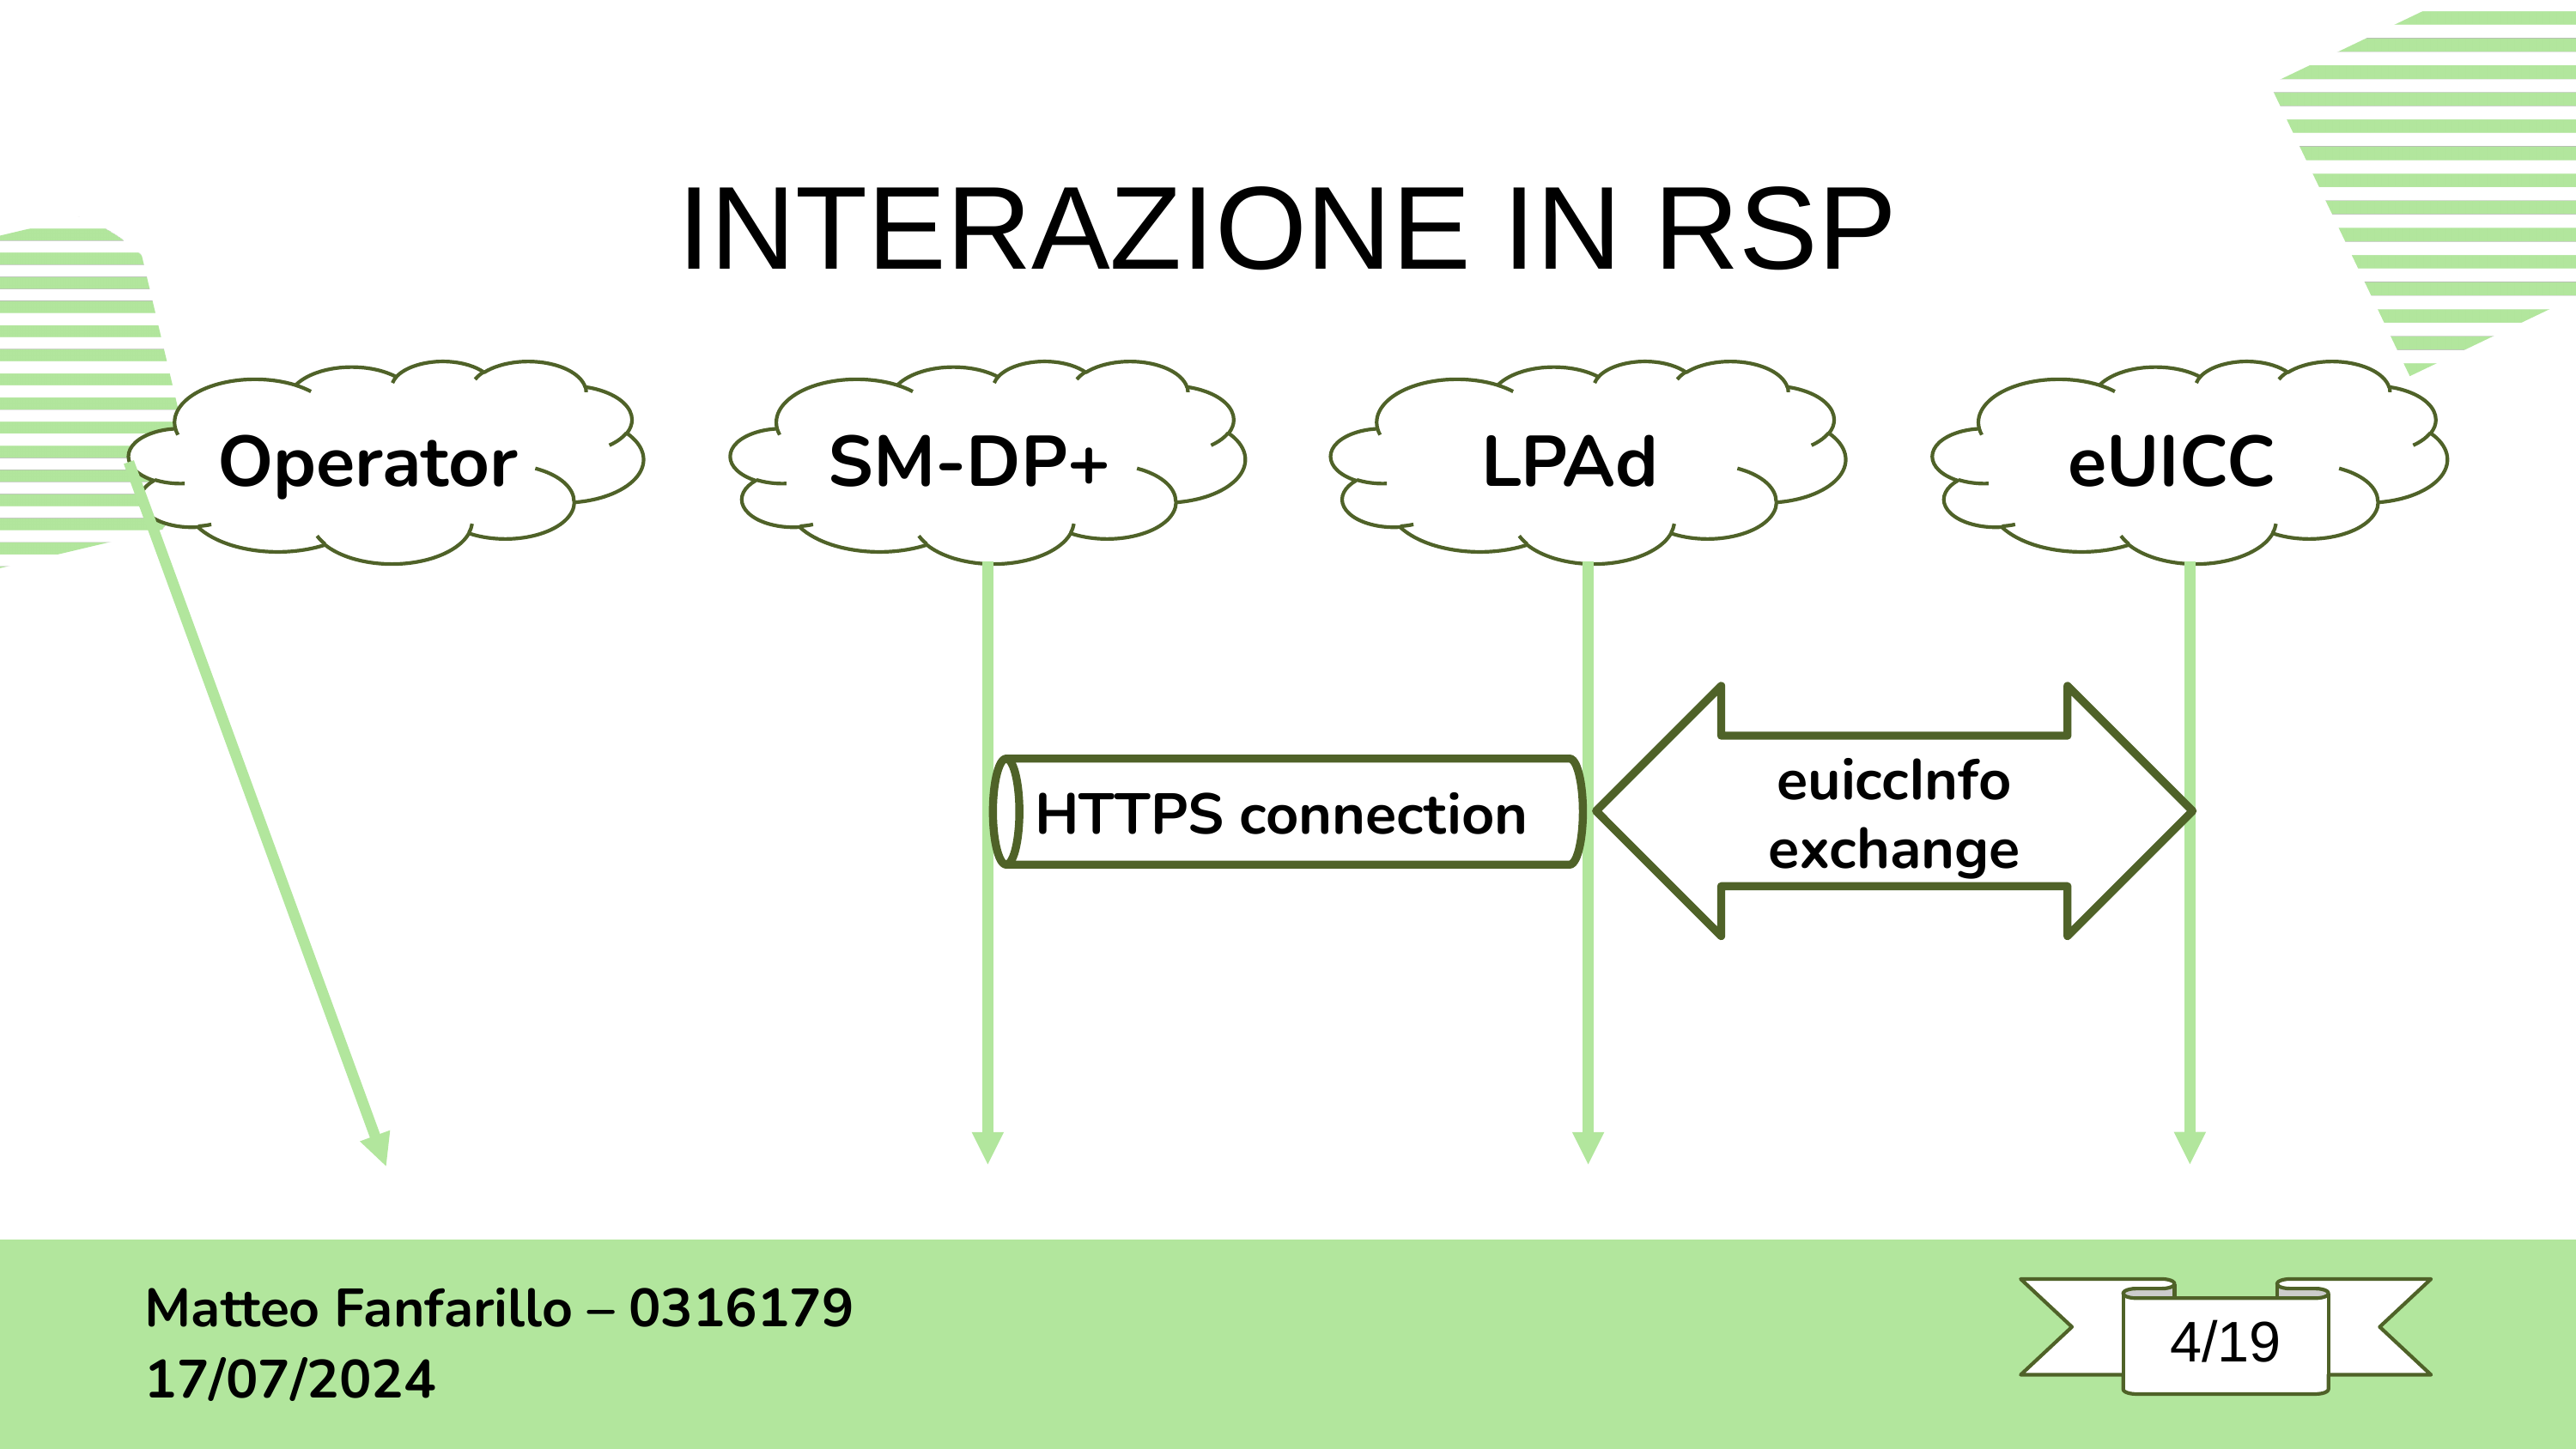

INTERAZIONE IN RSP

Operator
SM-DP+
LPAd
eUICC
euiccInfo exchange

HTTPS connection

Matteo Fanfarillo – 0316179
4/19

17/07/2024